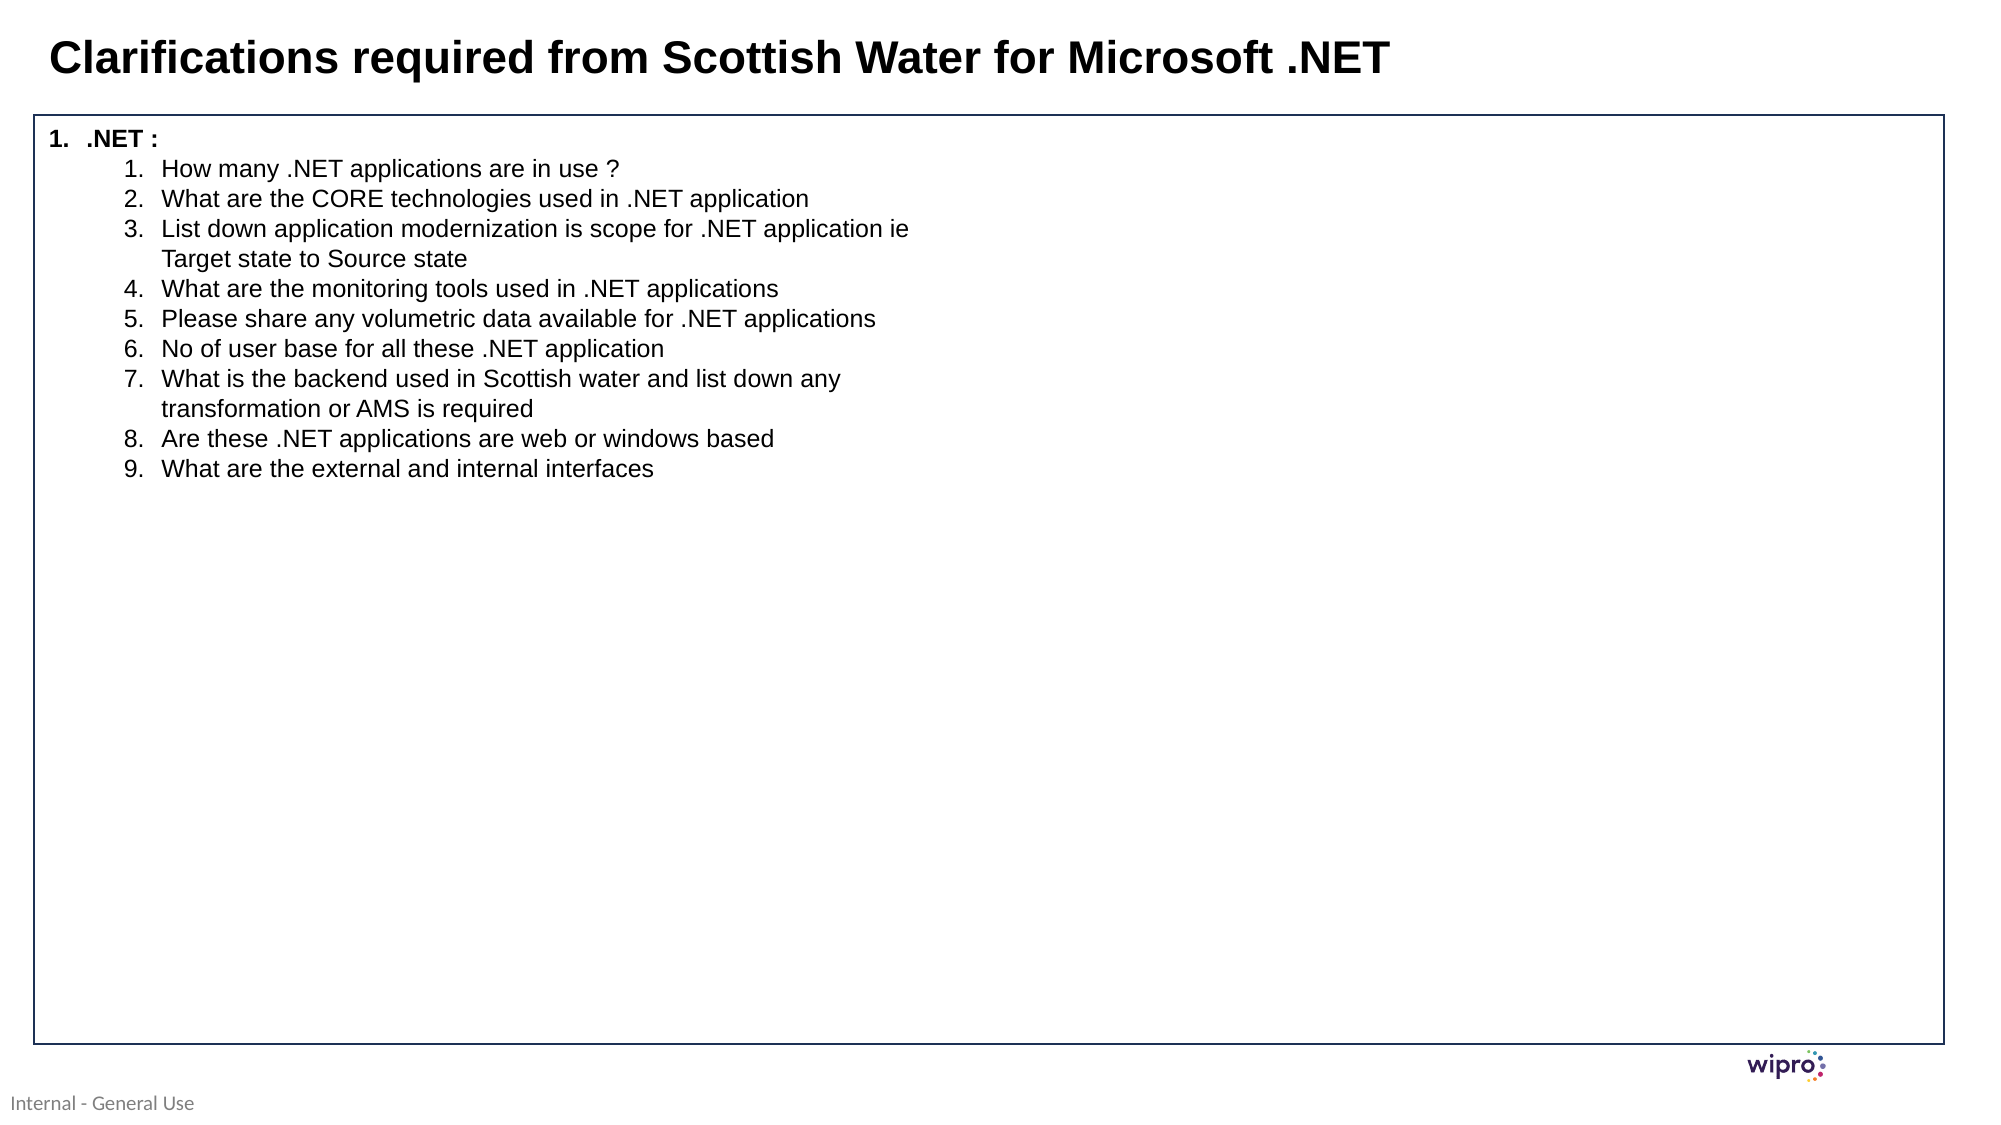

# Clarifications required from Scottish Water for Microsoft .NET
.NET :
How many .NET applications are in use ?
What are the CORE technologies used in .NET application
List down application modernization is scope for .NET application ie Target state to Source state
What are the monitoring tools used in .NET applications
Please share any volumetric data available for .NET applications
No of user base for all these .NET application
What is the backend used in Scottish water and list down any transformation or AMS is required
Are these .NET applications are web or windows based
What are the external and internal interfaces